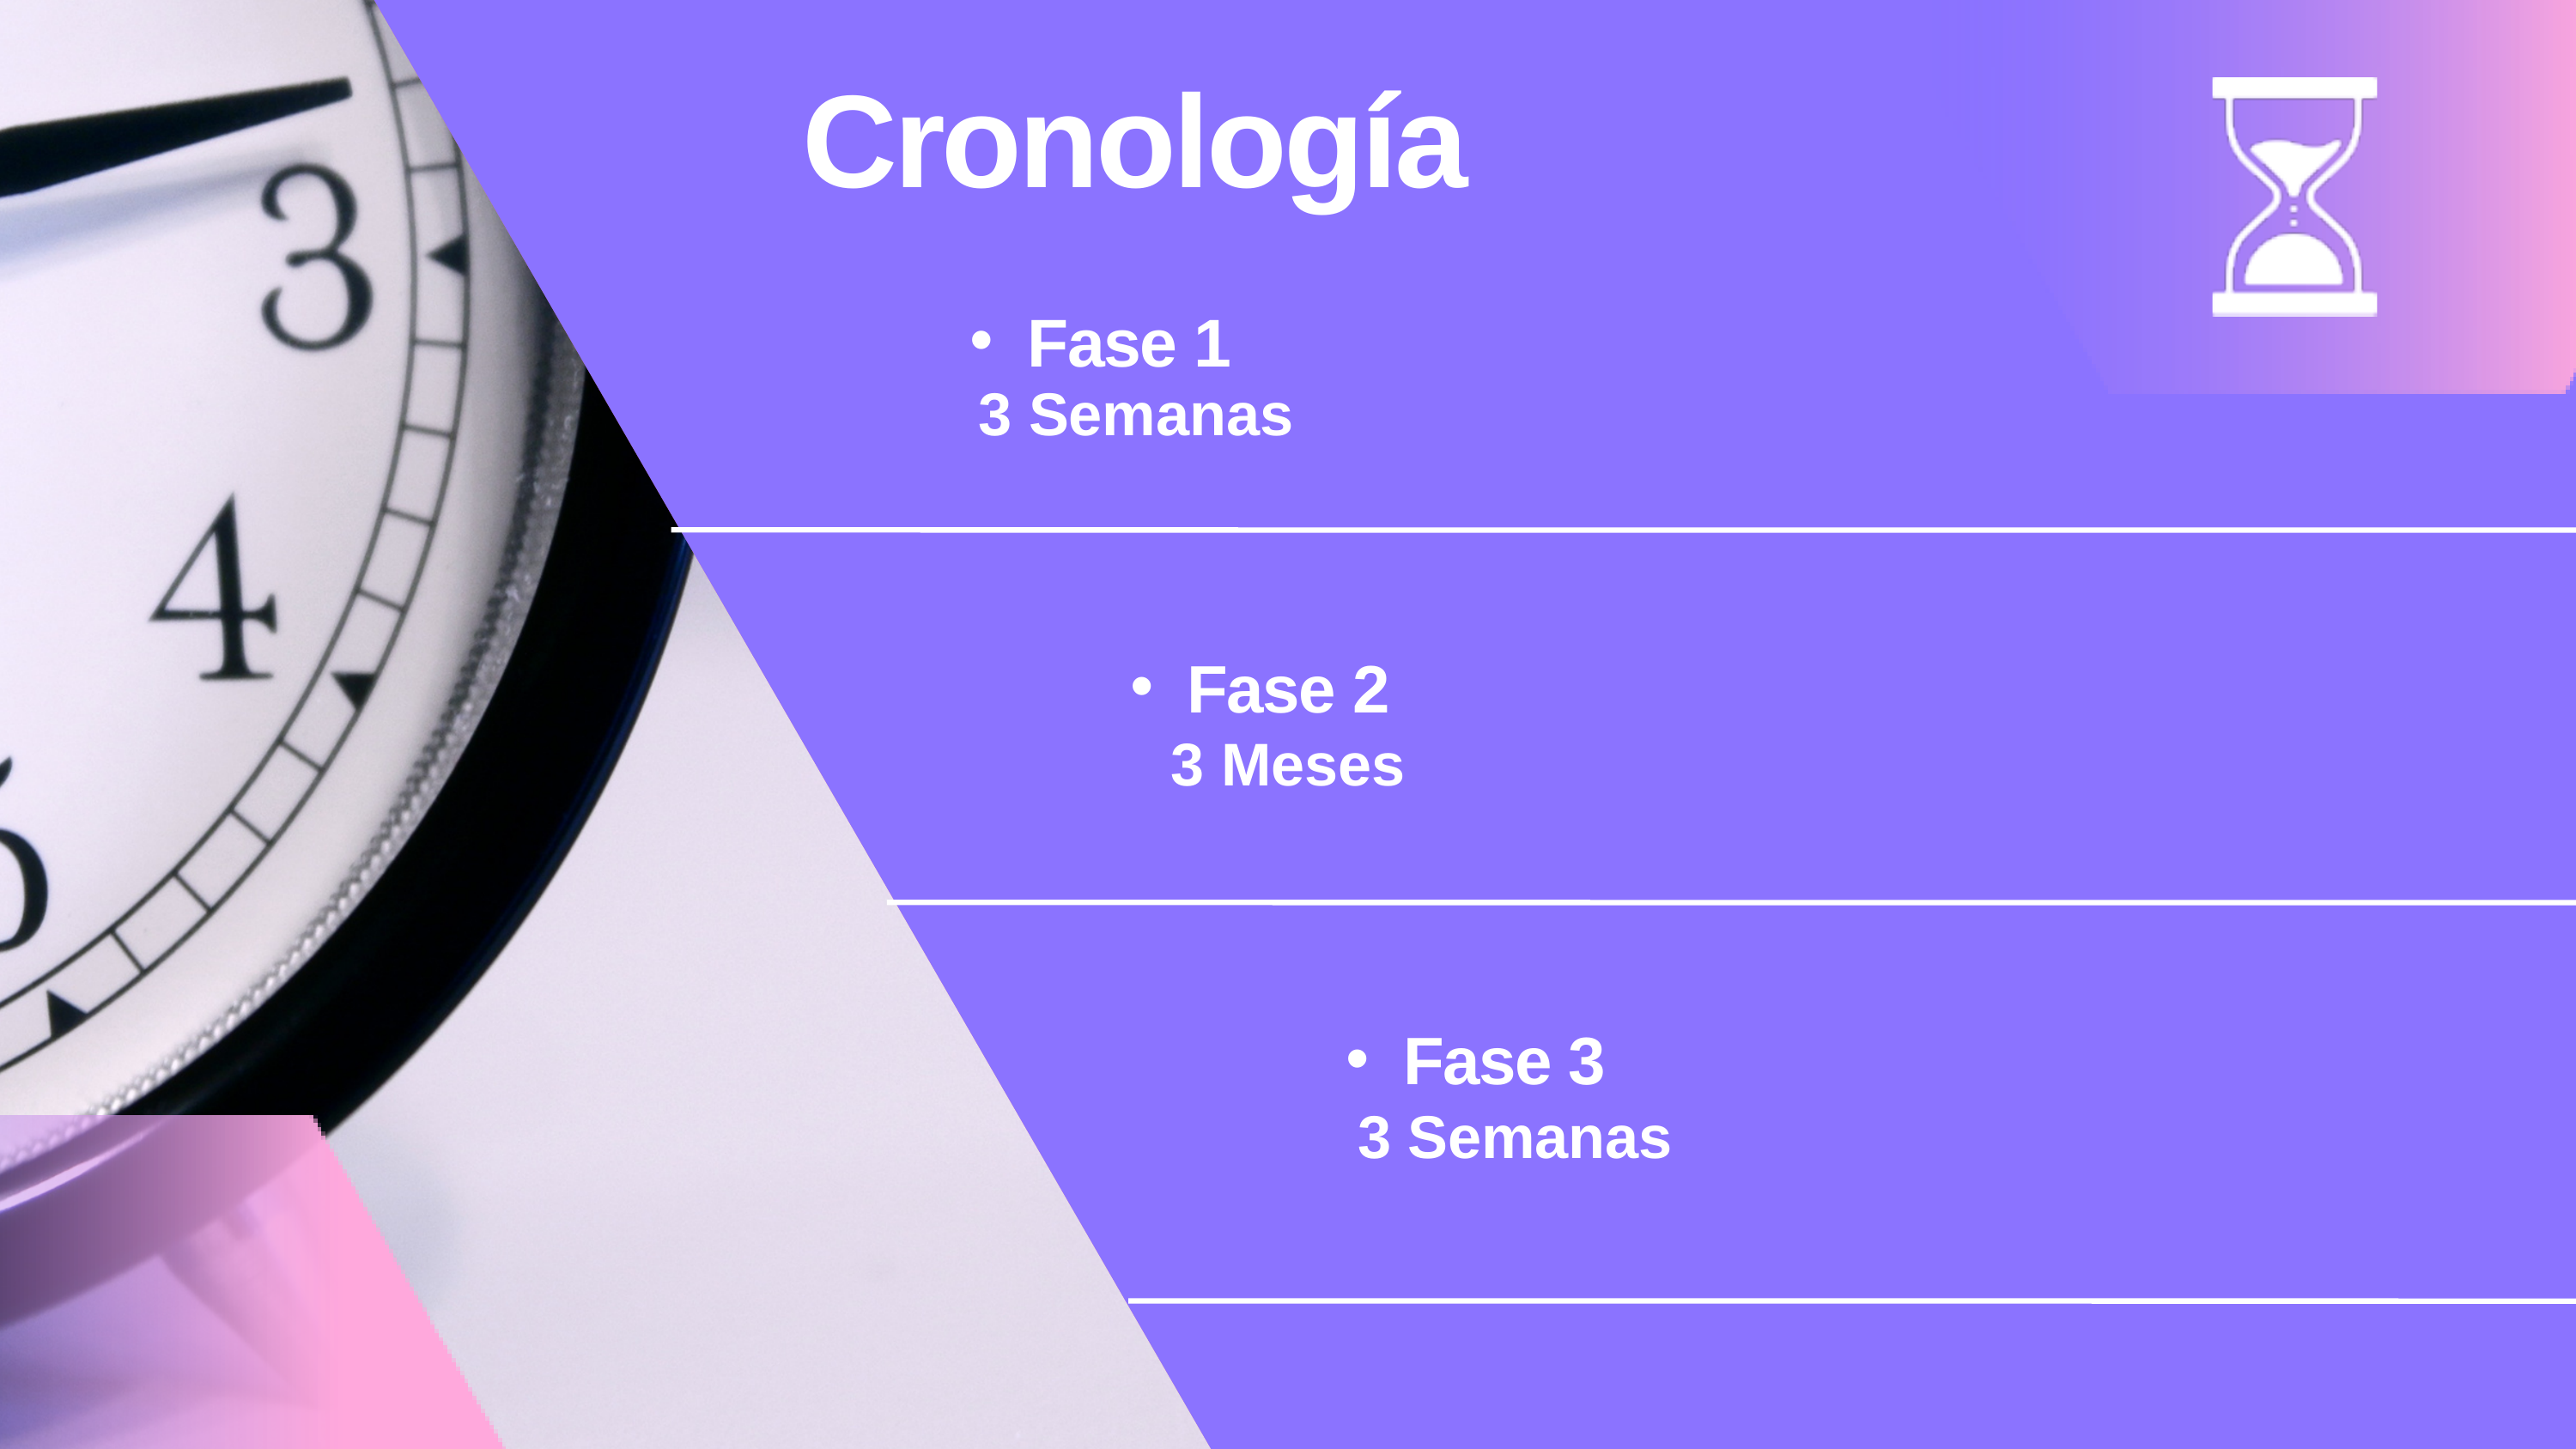

Cronología

Fase 1
3 Semanas

Fase 2
3 Meses

Fase 3
3 Semanas